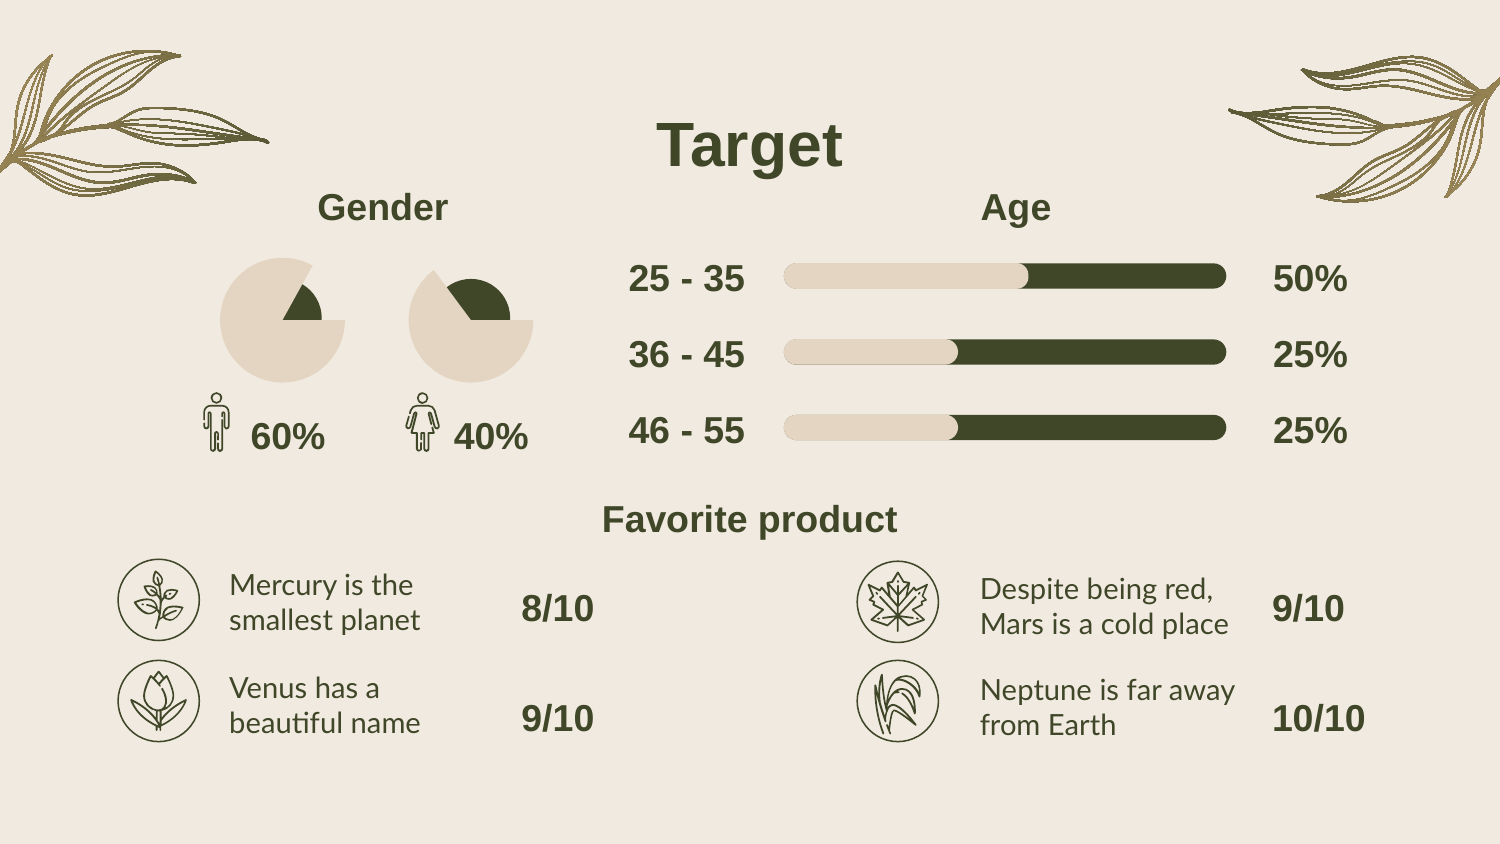

# Target

Gender
Age

25 - 35
50%

25%
36 - 45

25%
46 - 55
60%
40%
Favorite product
Mercury is the smallest planet
Despite being red, Mars is a cold place

8/10
9/10
Venus has a
beautiful name

Neptune is far away from Earth

9/10
10/10